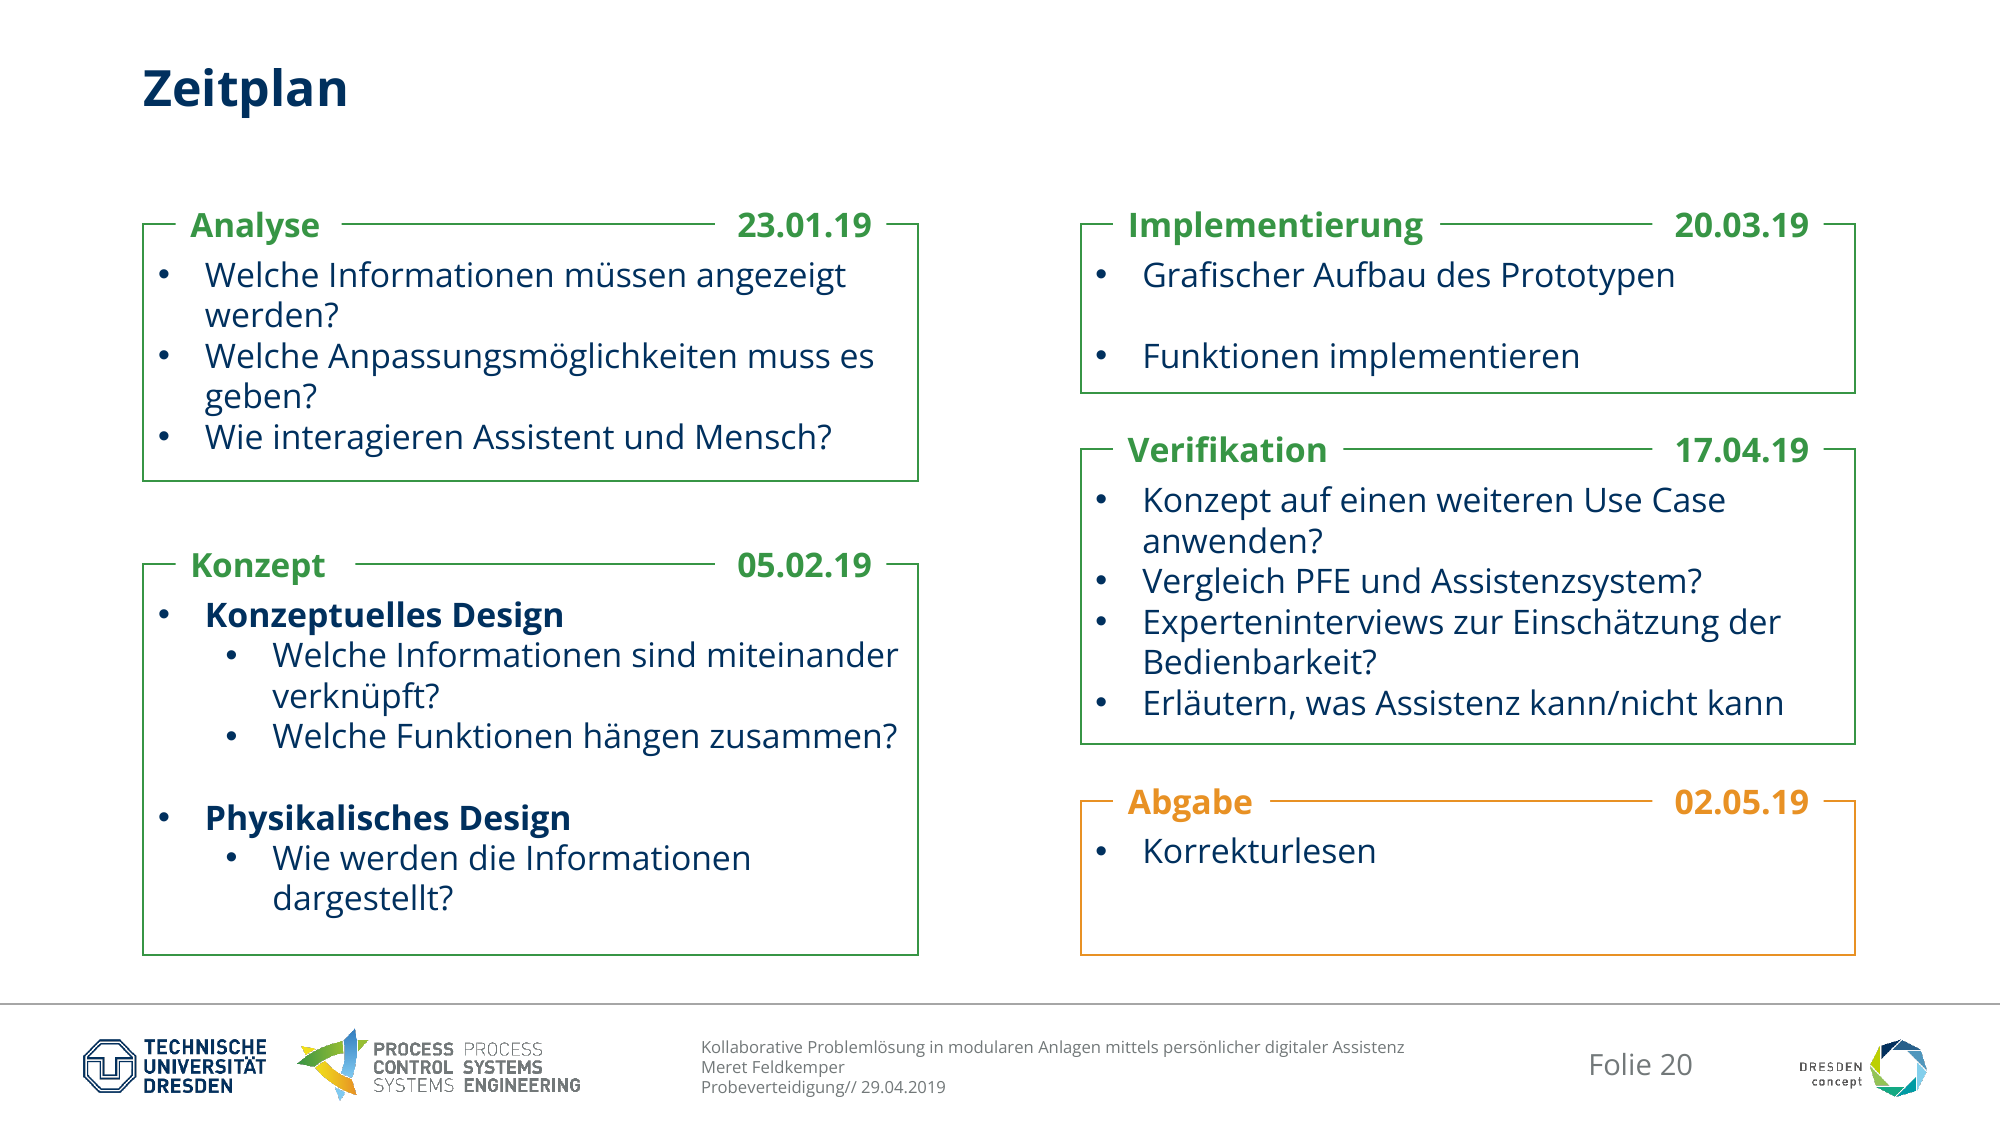

# Zeitplan
23.01.19
Analyse
Welche Informationen müssen angezeigt werden?
Welche Anpassungsmöglichkeiten muss es geben?
Wie interagieren Assistent und Mensch?
20.03.19
Implementierung
Grafischer Aufbau des Prototypen

Funktionen implementieren
17.04.19
Verifikation
Konzept auf einen weiteren Use Case anwenden?
Vergleich PFE und Assistenzsystem?
Experteninterviews zur Einschätzung der Bedienbarkeit?
Erläutern, was Assistenz kann/nicht kann
05.02.19
Konzept
Konzeptuelles Design
Welche Informationen sind miteinander verknüpft?
Welche Funktionen hängen zusammen?

Physikalisches Design
Wie werden die Informationen dargestellt?
02.05.19
Abgabe
Korrekturlesen